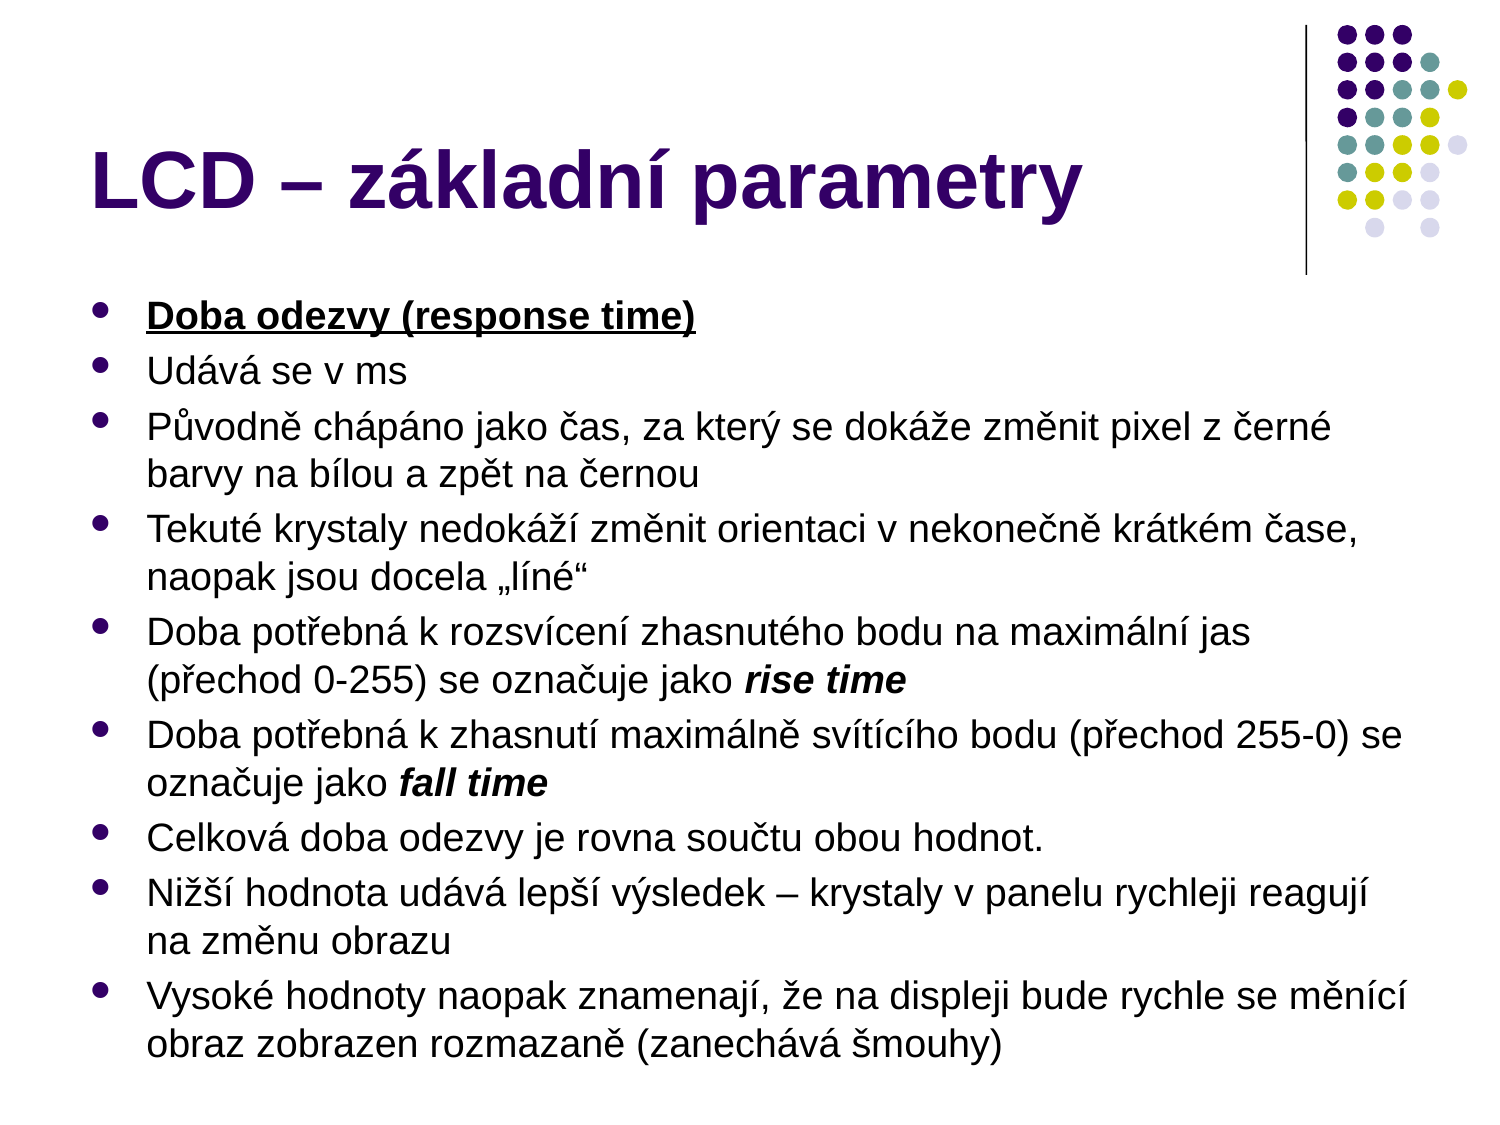

# LCD – základní parametry
Doba odezvy (response time)
Udává se v ms
Původně chápáno jako čas, za který se dokáže změnit pixel z černé barvy na bílou a zpět na černou
Tekuté krystaly nedokáží změnit orientaci v nekonečně krátkém čase, naopak jsou docela „líné“
Doba potřebná k rozsvícení zhasnutého bodu na maximální jas (přechod 0-255) se označuje jako rise time
Doba potřebná k zhasnutí maximálně svítícího bodu (přechod 255-0) se označuje jako fall time
Celková doba odezvy je rovna součtu obou hodnot.
Nižší hodnota udává lepší výsledek – krystaly v panelu rychleji reagují na změnu obrazu
Vysoké hodnoty naopak znamenají, že na displeji bude rychle se měnící obraz zobrazen rozmazaně (zanechává šmouhy)